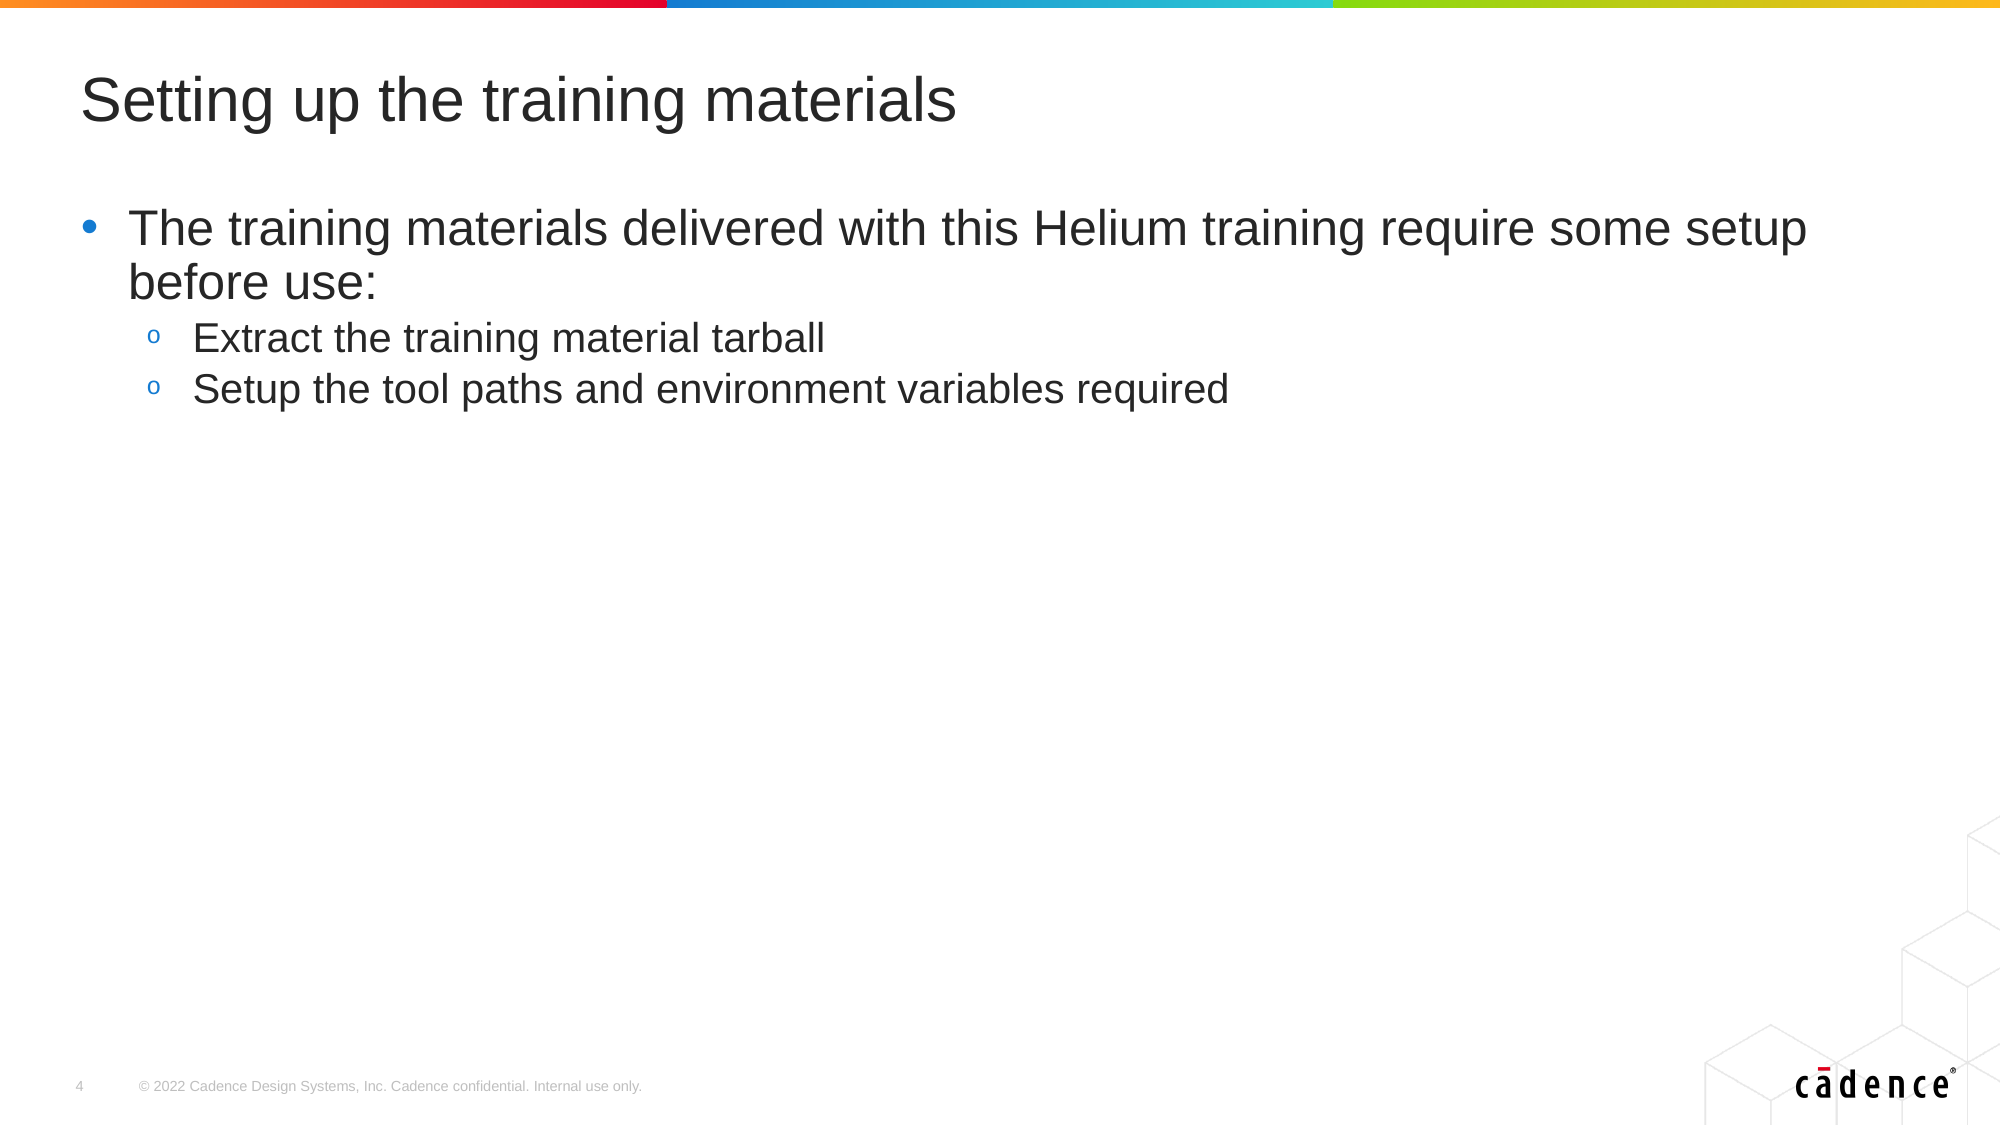

# Setting up the training materials
The training materials delivered with this Helium training require some setup before use:
Extract the training material tarball
Setup the tool paths and environment variables required